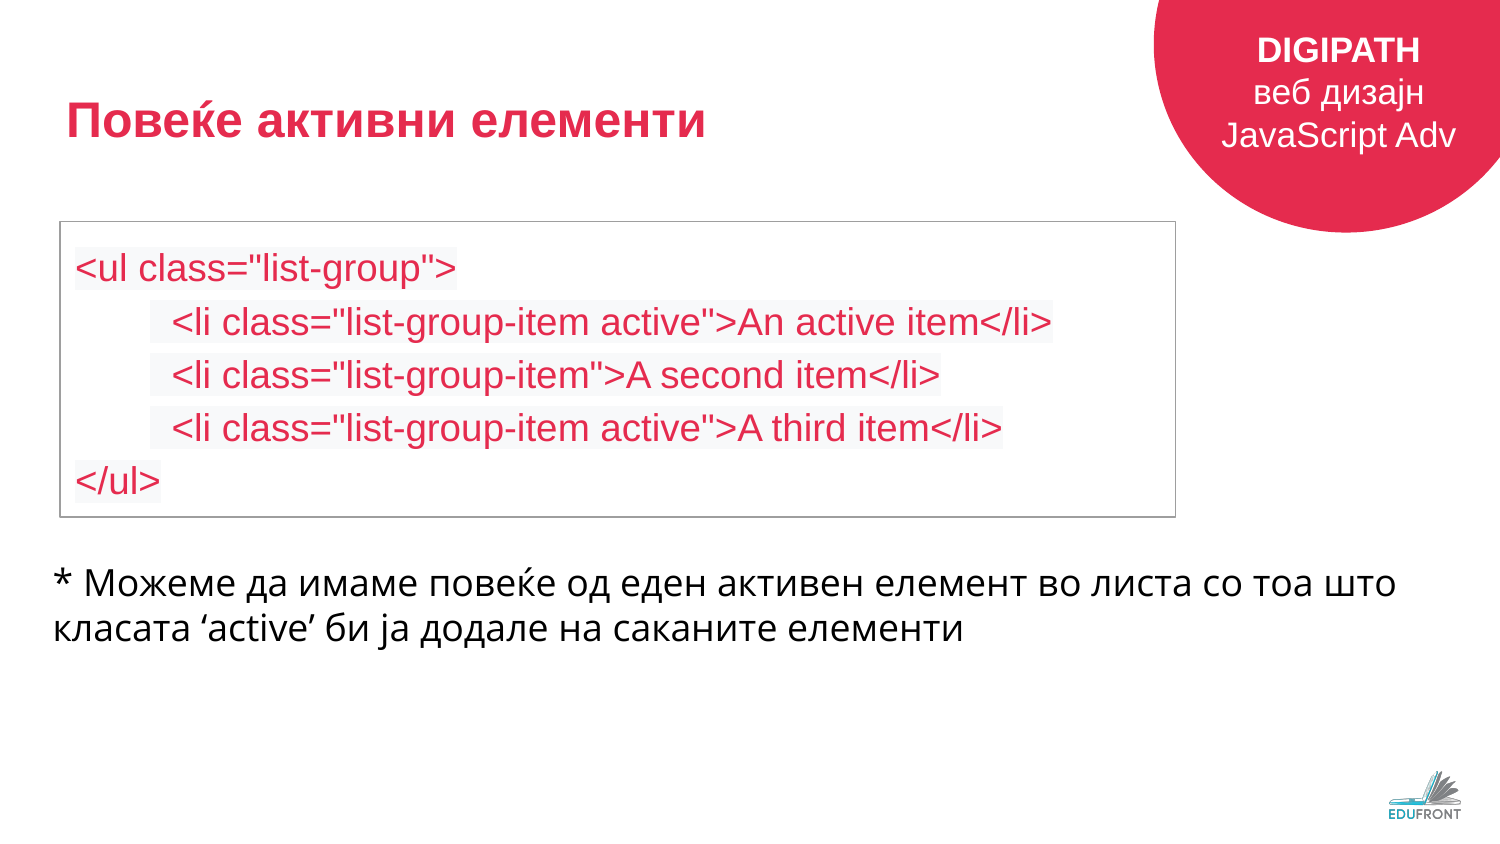

# Повеќе активни елементи
<ul class="list-group">
  <li class="list-group-item active">An active item</li>
  <li class="list-group-item">A second item</li>
  <li class="list-group-item active">A third item</li>
</ul>
* Можеме да имаме повеќе од еден активен елемент во листа со тоа што класата ‘active’ би ја додале на саканите елементи